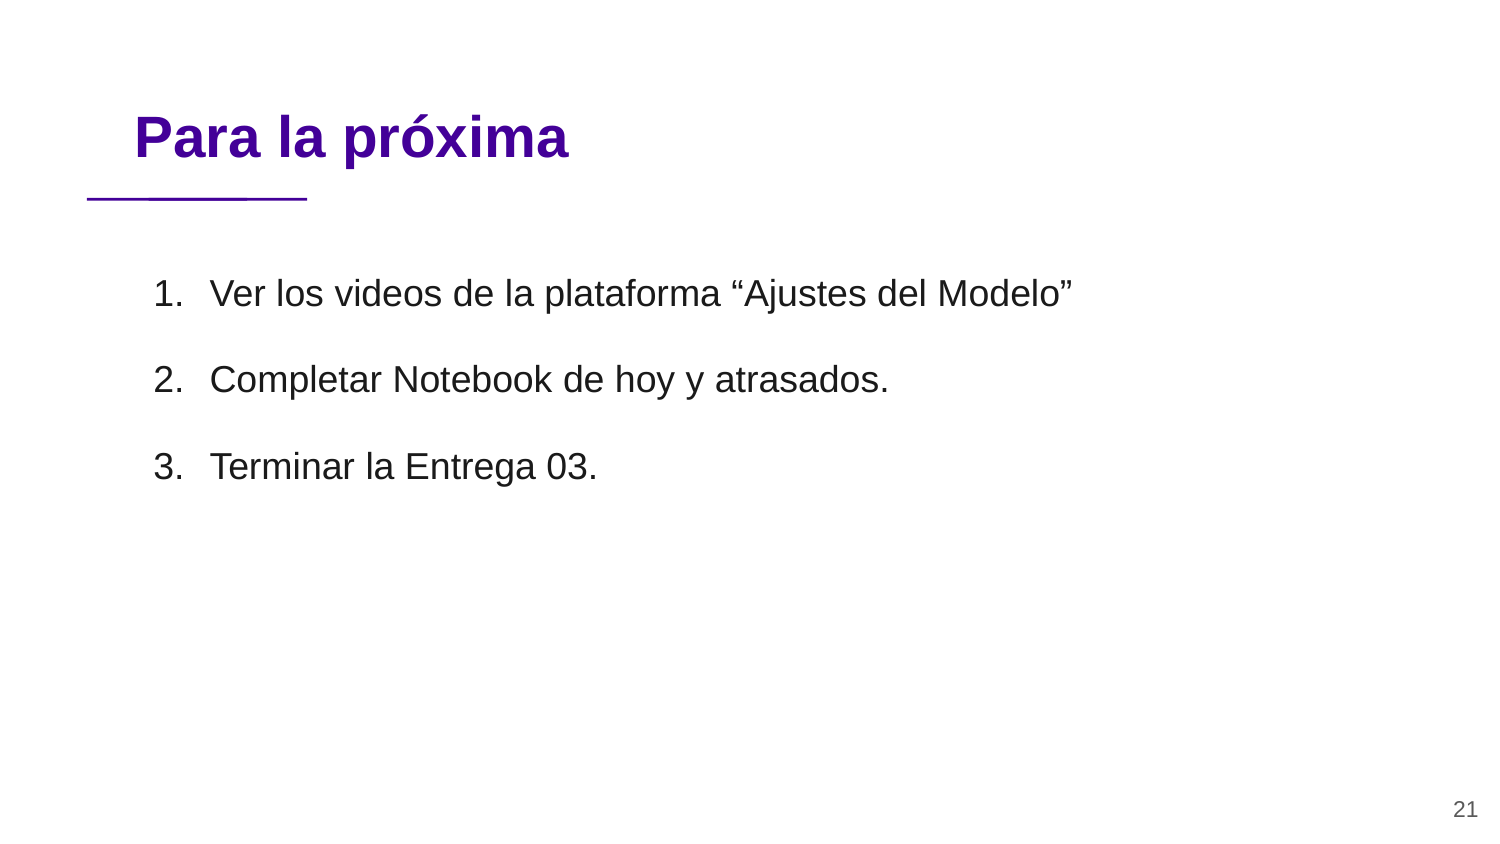

# Para la próxima
Ver los videos de la plataforma “Ajustes del Modelo”
Completar Notebook de hoy y atrasados.
Terminar la Entrega 03.

21